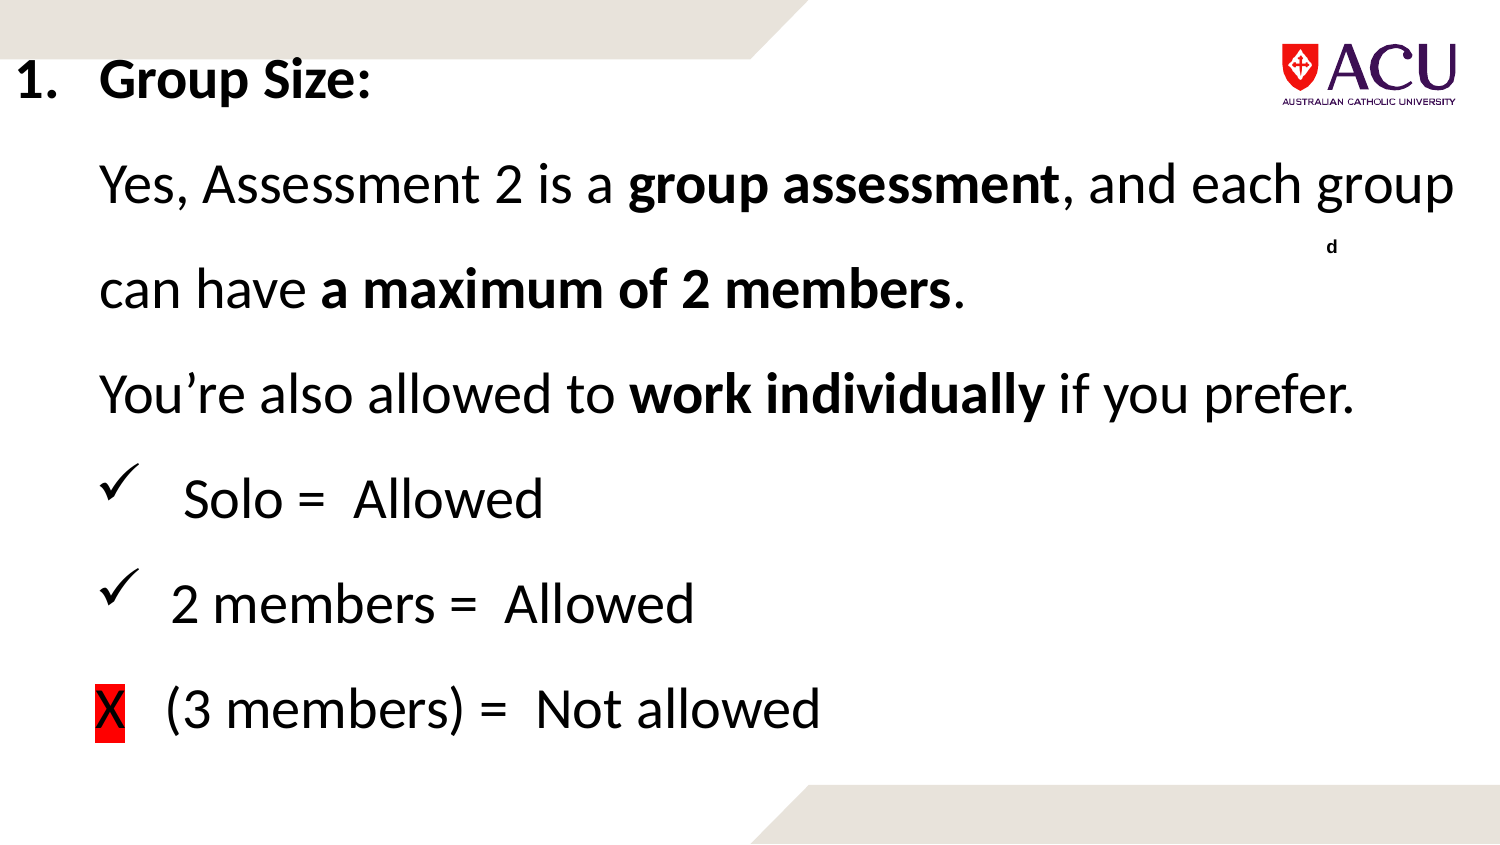

Group Size:
Yes, Assessment 2 is a group assessment, and each group can have a maximum of 2 members.
You’re also allowed to work individually if you prefer.
 Solo =  Allowed
2 members =  Allowed
X   (3 members) =  Not allowed
d